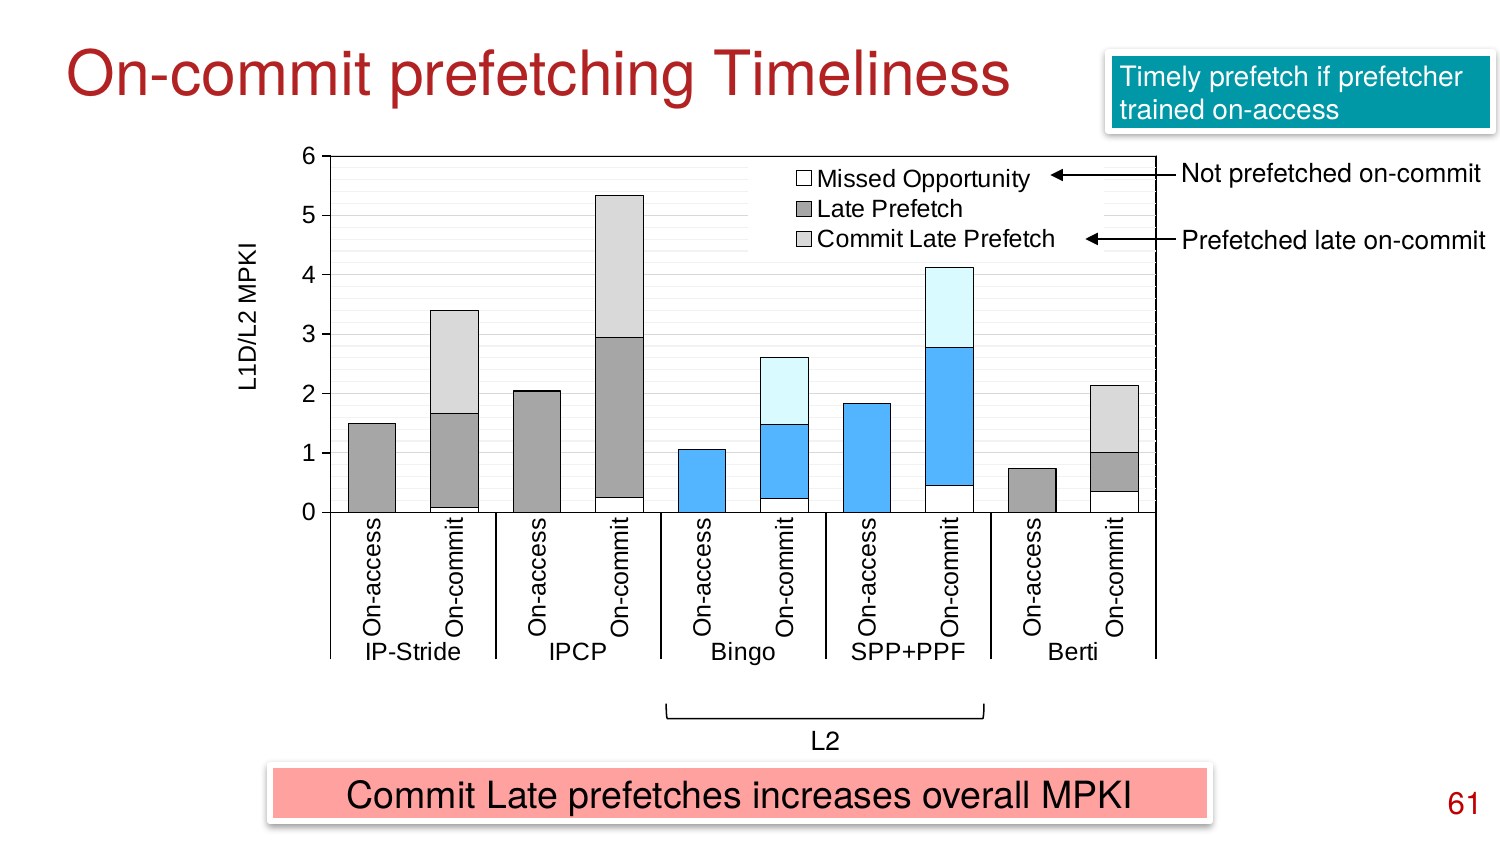

Timely prefetch if prefetcher trained on-access
On-commit prefetching Timeliness
Timely prefetch if prefetcher trained on-access

### Chart

| Category | Missed Opportunity | Late Prefetch | Commit Late Prefetch |
|---|---|---|---|
| On-access | 0.0 | 1.498142452 | 0.0 |
| On-commit | 0.07356923116 | 1.590071798 | 1.73521922 |
| On-access | 0.0 | 2.042189725 | 0.0 |
| On-commit | 0.2426405821 | 2.698305119 | 2.392188226 |
| On-access | 0.0 | 1.061181585 | 0.0 |
| On-commit | 0.2272055424 | 1.249387244 | 1.135815903 |
| On-access | 0.0 | 1.836148191 | 0.0 |
| On-commit | 0.4453123195 | 2.334464464 | 1.341649684 |
| On-access | 0.0 | 0.7368439439 | 0.0 |
| On-commit | 0.349857918 | 0.6491563844 | 1.135037947 |
Not prefetched on-commit
Prefetched late on-commit

L2
Commit Late prefetches increases overall MPKI
61